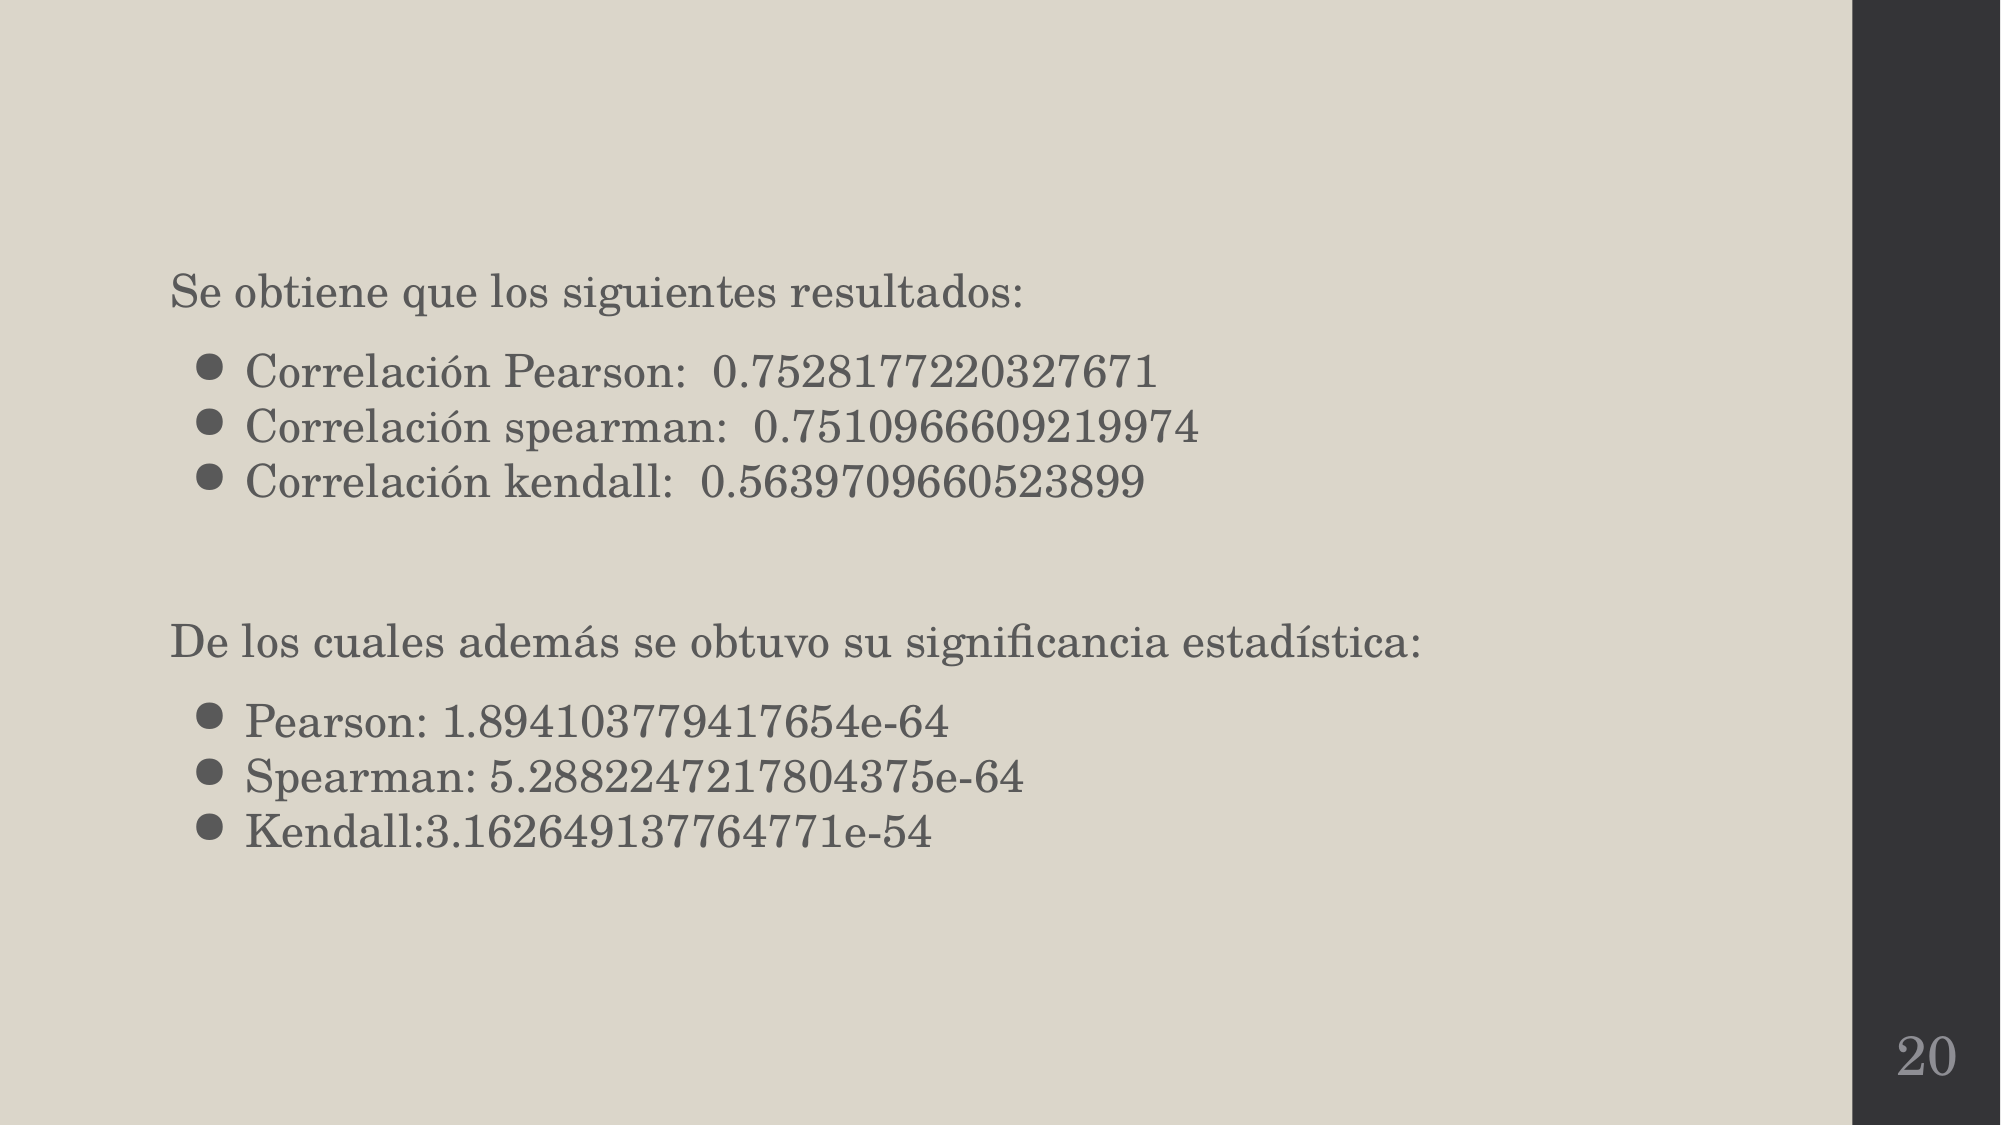

Se obtiene que los siguientes resultados:
Correlación Pearson:  0.7528177220327671
Correlación spearman:  0.7510966609219974
Correlación kendall:  0.5639709660523899

De los cuales además se obtuvo su significancia estadística:
Pearson: 1.894103779417654e-64
Spearman: 5.2882247217804375e-64
Kendall:3.162649137764771e-54
20